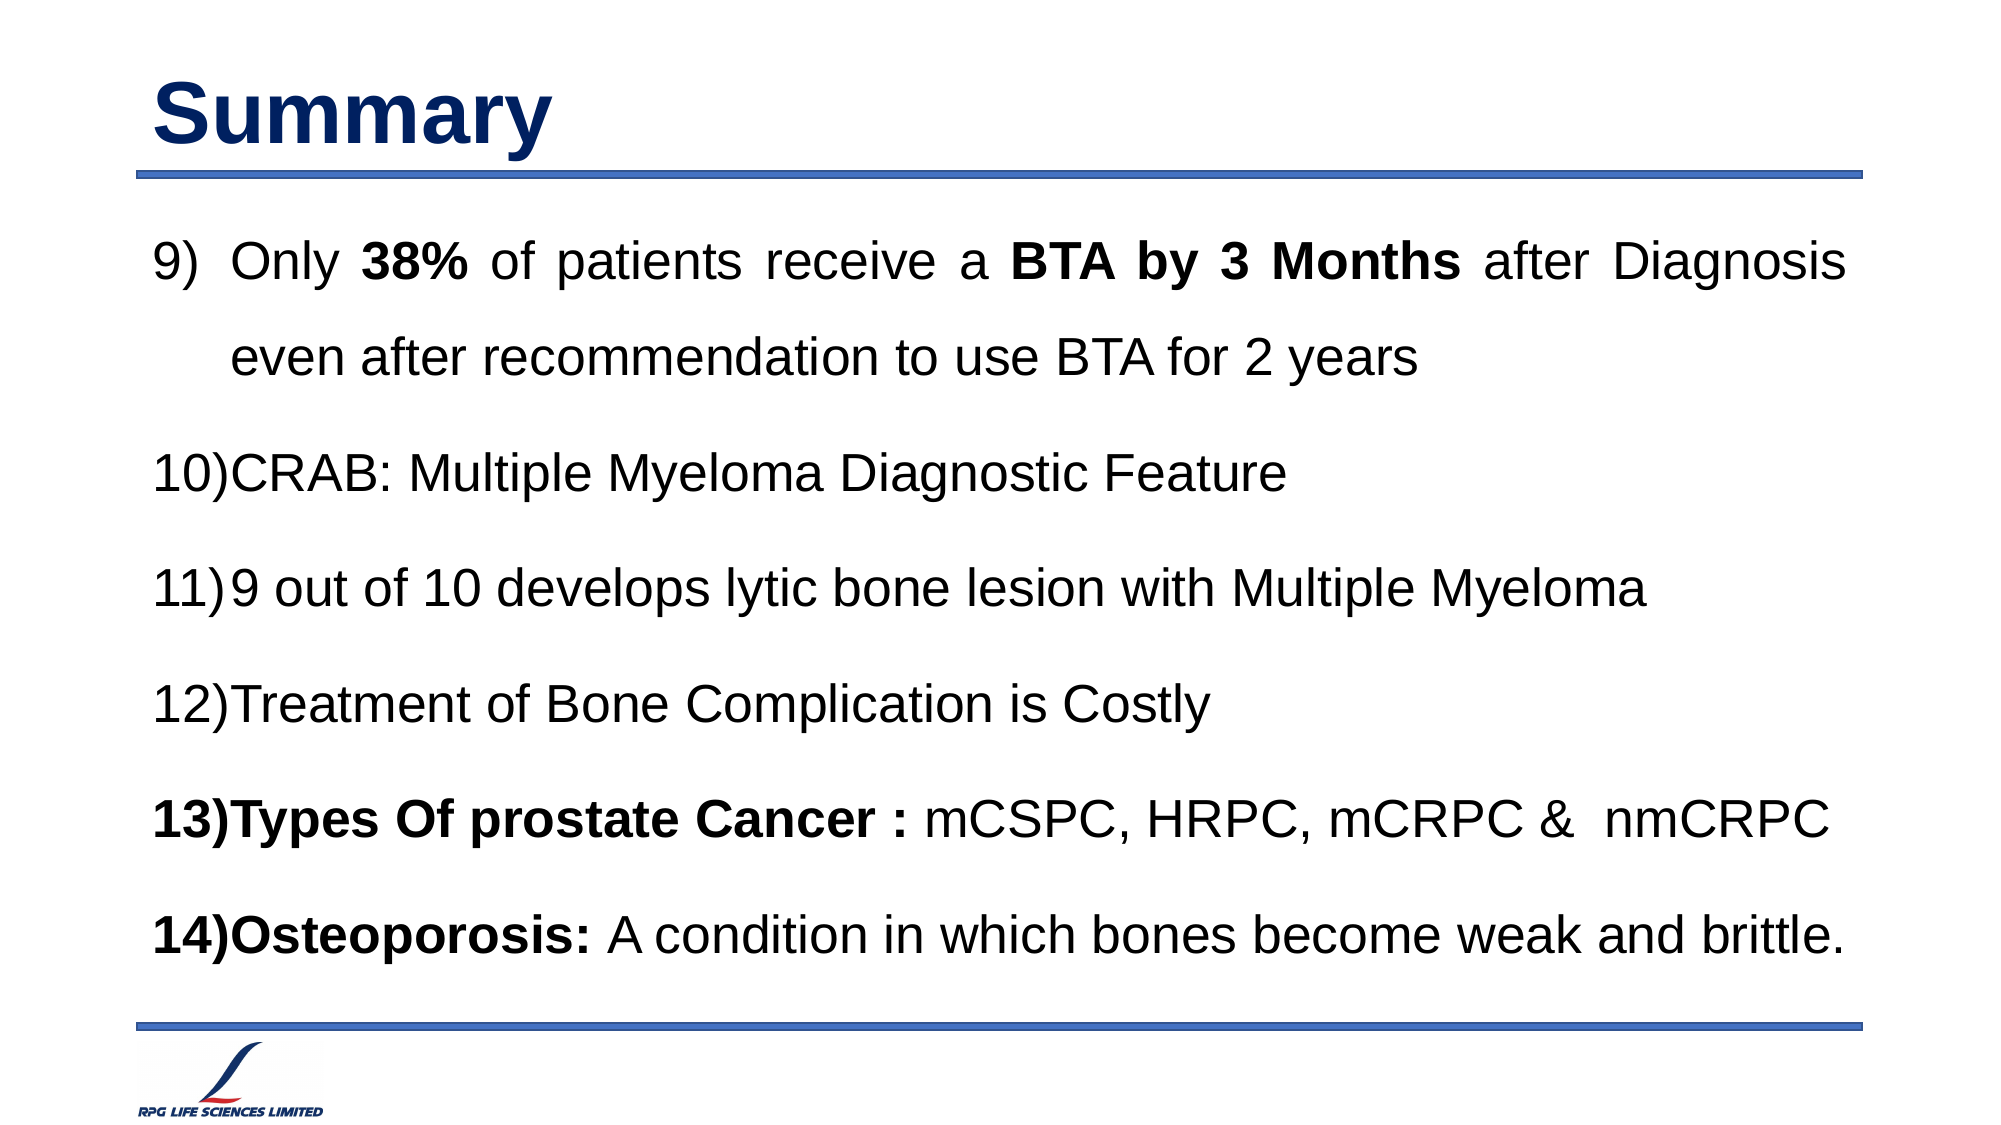

# Summary
Only 38% of patients receive a BTA by 3 Months after Diagnosis even after recommendation to use BTA for 2 years
CRAB: Multiple Myeloma Diagnostic Feature
9 out of 10 develops lytic bone lesion with Multiple Myeloma
Treatment of Bone Complication is Costly
Types Of prostate Cancer : mCSPC, HRPC, mCRPC &  nmCRPC
Osteoporosis: A condition in which bones become weak and brittle.